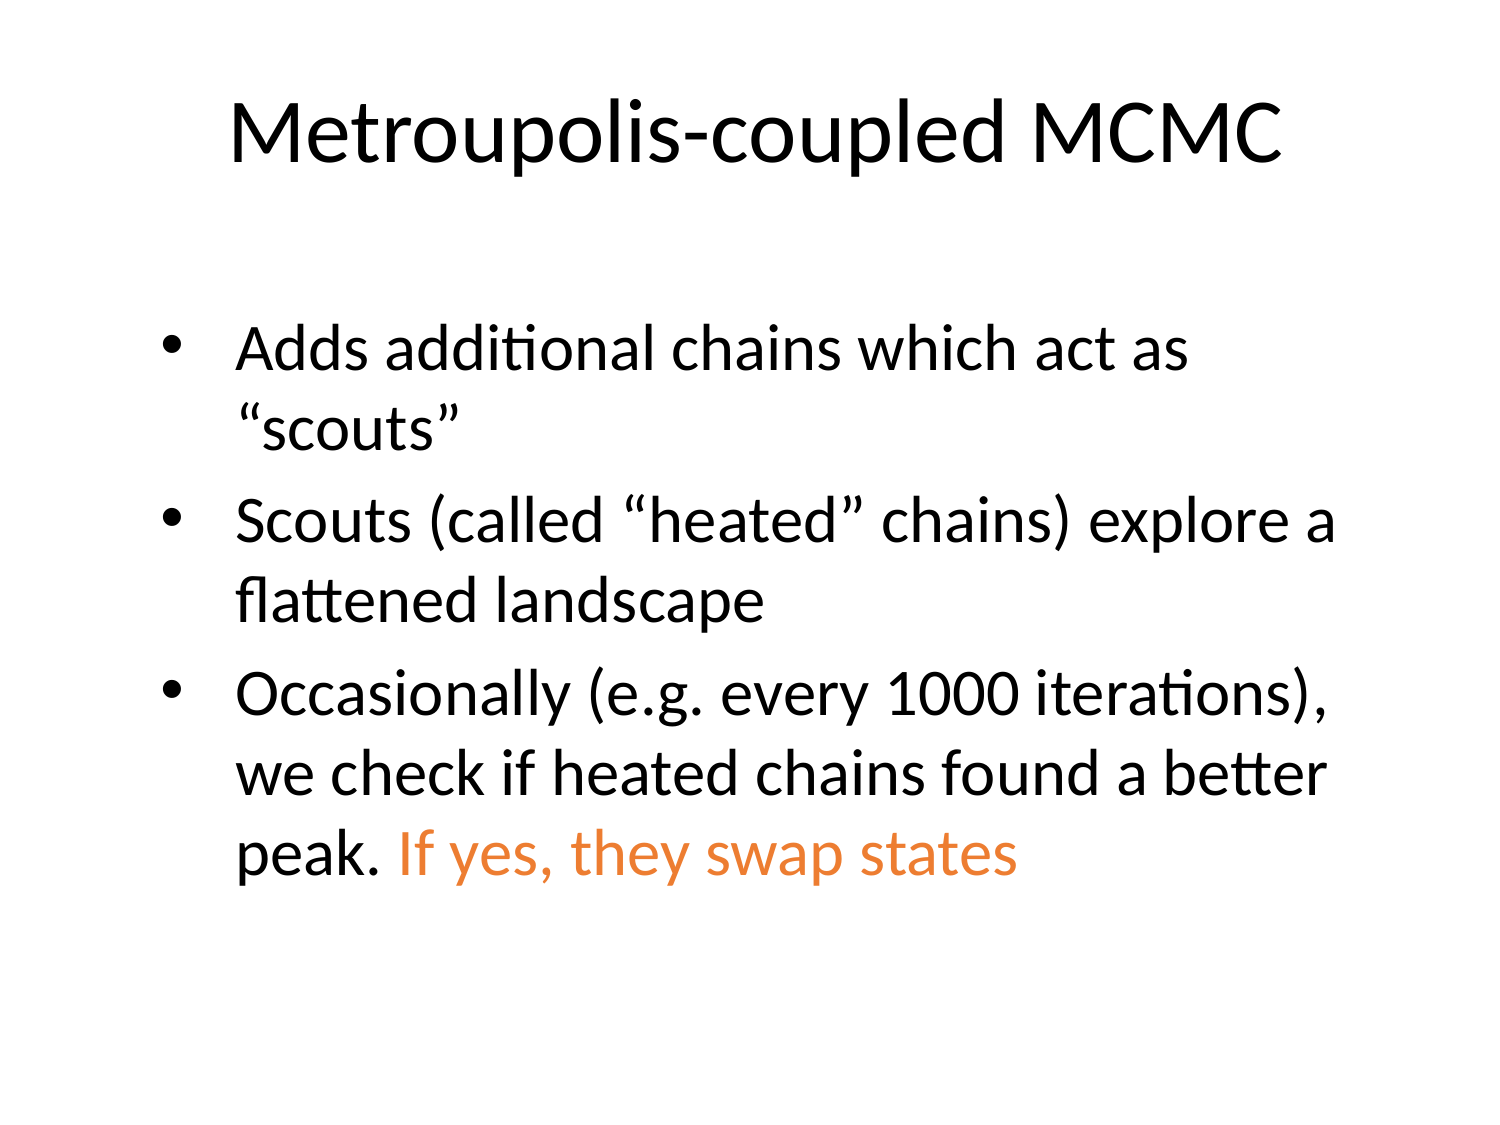

Metroupolis-coupled MCMC
Adds additional chains which act as “scouts”
Scouts (called “heated” chains) explore a flattened landscape
Occasionally (e.g. every 1000 iterations), we check if heated chains found a better peak. If yes, they swap states